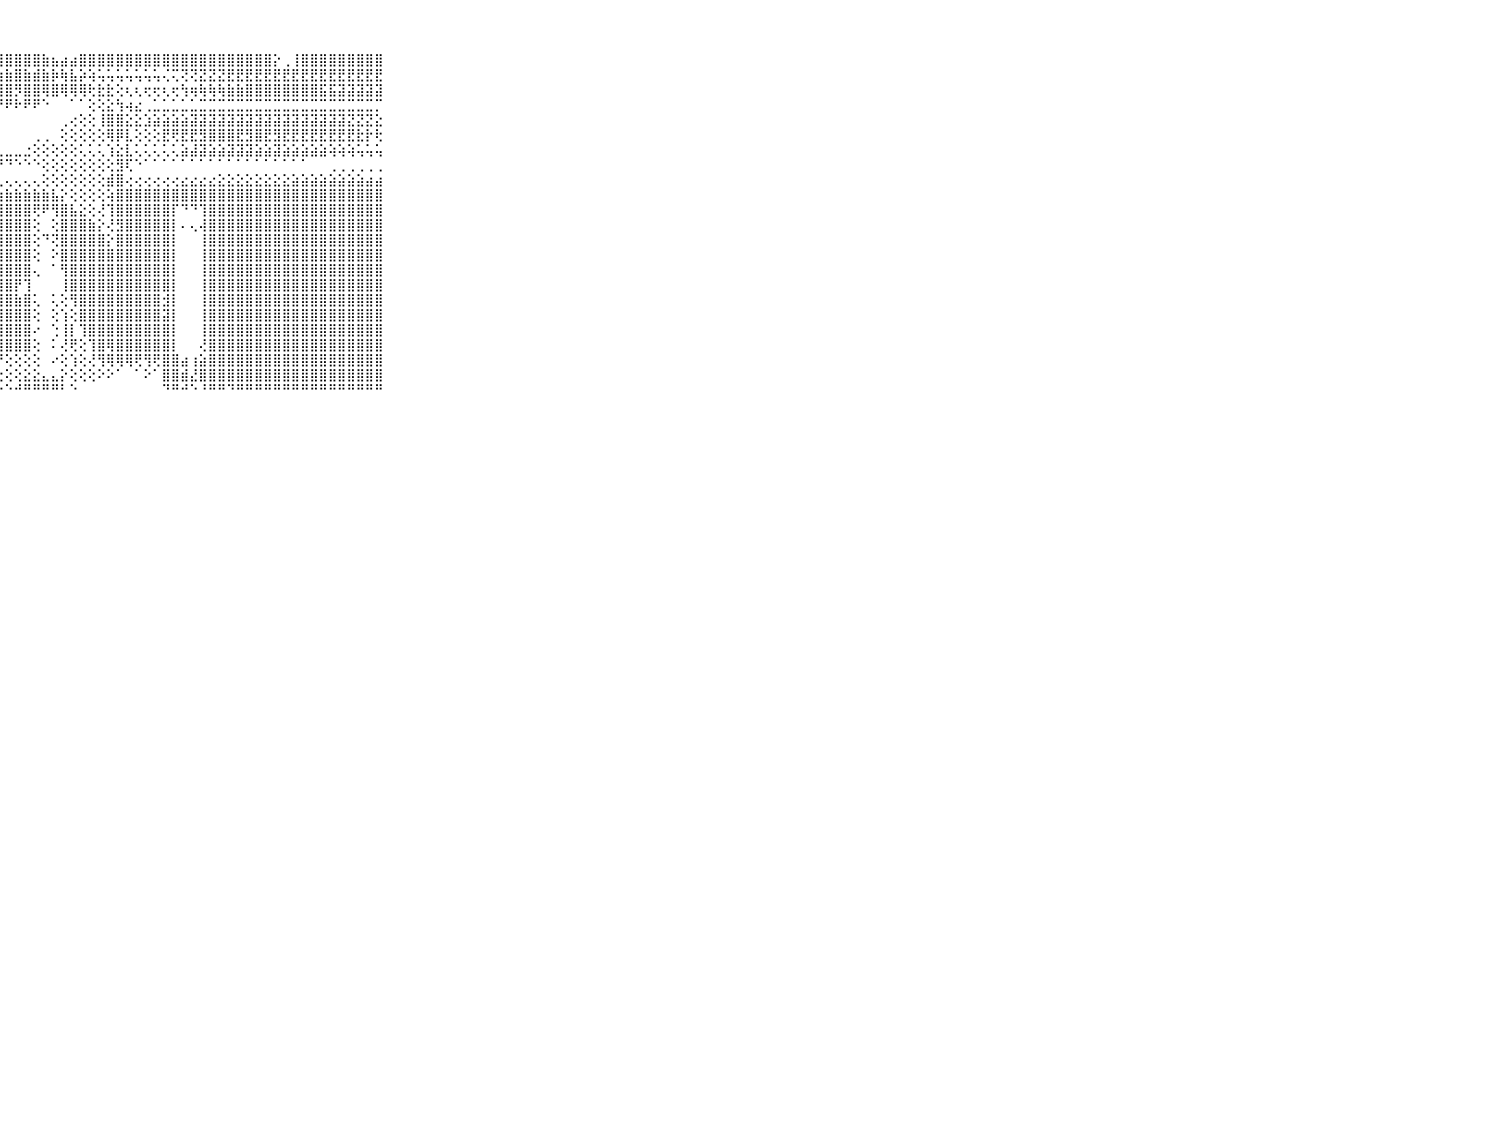

⠀⠀⠀⠀⠀⠀⠀⠀⠀⠀⠀⣥⣽⣇⣸⣕⣑⡝⢝⢝⢝⢟⠟⠟⠟⢝⢝⣿⣿⣿⣿⣿⣷⣦⣴⣴⣿⣿⣿⣿⣿⣿⣿⣿⣿⣿⣿⣿⣿⣿⣿⣿⣿⣿⣿⣿⣿⡕⢀⢸⣿⣿⣿⣿⣿⣿⣿⣿⣿⠀⠀⠀⠀⠀⠀⠀⠀⠀⠀⠀⠀
⠀⠀⠀⠀⠀⠀⠀⠀⠀⠀⠀⣿⣽⣿⣮⣽⣥⣍⣕⡝⢑⢑⢐⢐⢕⢕⣵⣷⣷⣿⣷⣾⣷⡷⢷⣧⡵⢵⢥⢥⢥⢥⢥⢥⢥⢌⢍⢝⢝⣝⣝⣝⣟⣟⣟⣟⣟⣟⣟⣟⣟⣟⣟⣟⣟⣟⣟⣟⣟⠀⠀⠀⠀⠀⠀⠀⠀⠀⠀⠀⠀
⠀⠀⠀⠀⠀⠀⠀⠀⠀⠀⠀⣿⣿⣿⣟⣻⡗⠃⠑⠑⠕⠕⠕⠕⠕⢕⡏⢹⣿⡻⣿⣿⢿⣿⢿⢿⢿⢗⣗⣗⢕⢆⢆⢖⢖⢆⢖⢳⢶⢷⢷⢷⣷⣷⣿⣿⣿⣿⣿⣿⣿⣿⣯⣯⣽⣽⣽⣽⣽⠀⠀⠀⠀⠀⠀⠀⠀⠀⠀⠀⠀
⠀⠀⠀⠀⠀⠀⠀⠀⠀⠀⠀⡫⢯⣝⠉⠉⠉⠉⠙⠙⠙⠋⠑⠑⠑⠑⠙⠛⠟⠗⠟⠟⠑⠀⠀⠁⠁⢕⢕⣕⢳⢴⣔⢀⣁⣁⣁⣁⣁⣉⣉⣉⣉⣉⣉⣉⣉⣉⣉⣉⣉⣉⣉⣉⣉⣉⣉⣉⡉⠀⠀⠀⠀⠀⠀⠀⠀⠀⠀⠀⠀
⠀⠀⠀⠀⠀⠀⠀⠀⠀⠀⠀⣿⣇⢝⢣⣄⠀⠀⠀⠀⠀⠀⠀⠀⠀⠀⠀⠀⠀⠀⠀⠀⠀⠀⢀⢔⢕⢕⢸⣿⣿⣕⣕⣱⣵⣵⣵⣵⣽⣽⣽⣽⣽⣽⣽⣽⣽⣽⣽⣽⣽⣽⣽⣽⣽⣝⣝⣝⣕⠀⠀⠀⠀⠀⠀⠀⠀⠀⠀⠀⠀
⠀⠀⠀⠀⠀⠀⠀⠀⠀⠀⠀⣿⣿⣿⡔⢝⢷⣔⢀⠀⠀⠀⠀⠀⠀⠀⠀⠀⠀⠀⠀⢀⢀⠀⢕⢕⢕⢕⢕⢿⡿⣇⢕⢕⢕⣟⢟⣟⣟⣻⣿⣿⣿⣟⣻⣿⣟⣻⣟⣟⣟⣟⣟⣟⣟⣟⣗⡗⢗⠀⠀⠀⠀⠀⠀⠀⠀⠀⠀⠀⠀
⠀⠀⠀⠀⠀⠀⠀⠀⠀⠀⠀⣿⣿⣿⣿⣧⡜⢻⣷⡔⢀⢀⢀⢀⢀⢀⢀⢀⣀⣀⣐⢕⢕⢕⢕⢕⢅⢅⢅⢱⣕⣇⢅⢅⢅⢅⢅⣵⣼⣽⣵⣵⣽⣽⣽⣵⣵⣽⣵⣵⣵⣵⣵⢵⢵⢵⢥⢥⢥⠀⠀⠀⠀⠀⠀⠀⠀⠀⠀⠀⠀
⠀⠀⠀⠀⠀⠀⠀⠀⠀⠀⠀⣿⣿⣿⣿⣿⣿⡝⢻⡻⣎⠜⠙⠙⠙⠙⠙⠙⠙⠑⠑⠑⢕⢕⢕⢕⢕⢕⢕⢕⣻⢏⠑⠁⠁⠁⠁⠁⠁⠁⠁⠁⠁⠁⠁⠁⠁⠁⠁⠁⠁⠀⠀⢀⢀⢀⢀⢀⢀⠀⠀⠀⠀⠀⠀⠀⠀⠀⠀⠀⠀
⠀⠀⠀⠀⠀⠀⠀⠀⠀⠀⠀⣿⣿⣿⣿⣿⣿⣿⣇⢱⡜⣇⢄⢄⢄⢄⢄⢄⢄⢄⢄⢄⢕⢕⢕⢕⢕⢕⢕⣾⣿⢔⢔⢔⢔⢔⢔⣔⣔⣔⣔⣕⣕⣕⣕⣕⣕⣕⣕⣵⣵⣵⣵⣵⣵⣵⣵⣴⣴⠀⠀⠀⠀⠀⠀⠀⠀⠀⠀⠀⠀
⠀⠀⠀⠀⠀⠀⠀⠀⠀⠀⠀⣿⣿⣿⣿⣿⣿⣿⣿⣷⣷⣾⣷⣷⣷⣷⣷⣷⣷⣷⣷⣷⣷⣧⡕⢕⢕⢕⢕⢵⣿⣿⣿⣿⣿⣿⣿⣿⣿⣿⣿⣿⣿⣿⣿⣿⣿⣿⣿⣿⣿⣿⣿⣿⣿⣿⣿⣿⣿⠀⠀⠀⠀⠀⠀⠀⠀⠀⠀⠀⠀
⠀⠀⠀⠀⠀⠀⠀⠀⠀⠀⠀⣿⣿⣿⣿⣿⣿⣿⣿⣿⣿⣿⣿⣿⣿⣿⣿⣿⣿⣿⣿⢟⠟⢻⣿⣧⣕⢕⢜⢹⣿⣿⣿⣿⣿⣿⡏⠙⠙⢹⣿⣿⣿⣿⣿⣿⣿⣿⣿⣿⣿⣿⣿⣿⣿⣿⣿⣿⣿⠀⠀⠀⠀⠀⠀⠀⠀⠀⠀⠀⠀
⠀⠀⠀⠀⠀⠀⠀⠀⠀⠀⠀⣿⣿⣿⣿⣿⣿⣿⣿⣿⣿⣿⣿⣿⣿⣿⣿⣿⣿⣿⣿⢕⠀⢕⣿⣿⣿⣷⡕⢜⣻⣿⣿⣿⣿⣿⡇⠄⢄⢼⣿⣿⣿⣿⣿⣿⣿⣿⣿⣿⣿⣿⣿⣿⣿⣿⣿⣿⣿⠀⠀⠀⠀⠀⠀⠀⠀⠀⠀⠀⠀
⠀⠀⠀⠀⠀⠀⠀⠀⠀⠀⠀⣿⣿⣿⣿⣿⣿⣿⣿⣿⣿⣿⣿⣿⣿⣿⣿⣿⣿⣿⣿⢕⠙⢝⣿⣿⣿⣿⣿⡕⣿⣿⣿⣿⣿⣿⡇⠀⠀⢸⣿⣿⣿⣿⣿⣿⣿⣿⣿⣿⣿⣿⣿⣿⣿⣿⣿⣿⣿⠀⠀⠀⠀⠀⠀⠀⠀⠀⠀⠀⠀
⠀⠀⠀⠀⠀⠀⠀⠀⠀⠀⠀⣿⣿⣿⣿⣿⣿⣿⣿⣿⣿⣿⣿⣿⣿⣿⣿⣿⣿⣿⣿⢕⠀⠕⣿⣿⣿⣿⣿⣿⣿⣿⣿⣿⣿⣿⡇⠀⠀⢸⣿⣿⣿⣿⣿⣿⣿⣿⣿⣿⣿⣿⣿⣿⣿⣿⣿⣿⣿⠀⠀⠀⠀⠀⠀⠀⠀⠀⠀⠀⠀
⠀⠀⠀⠀⠀⠀⠀⠀⠀⠀⠀⣿⣿⣿⣿⣿⣿⣿⣿⣿⣿⣿⣿⣿⣿⣿⣿⣿⣿⣿⣿⢄⠀⠁⢻⣿⣿⣿⣿⣿⣿⣿⣿⣿⣿⣿⡇⠀⠀⢸⣿⣿⣿⣿⣿⣿⣿⣿⣿⣿⣿⣿⣿⣿⣿⣿⣿⣿⣿⠀⠀⠀⠀⠀⠀⠀⠀⠀⠀⠀⠀
⠀⠀⠀⠀⠀⠀⠀⠀⠀⠀⠀⣿⣿⣿⣿⣿⣿⣿⣿⣿⣿⣿⣿⣿⣿⣿⣿⣿⣿⡟⢹⠀⠀⠀⢸⣿⣿⣿⣿⣿⣿⣿⣿⣿⣿⣿⡇⠀⠀⢸⣿⣿⣿⣿⣿⣿⣿⣿⣿⣿⣿⣿⣿⣿⣿⣿⣿⣿⣿⠀⠀⠀⠀⠀⠀⠀⠀⠀⠀⠀⠀
⠀⠀⠀⠀⠀⠀⠀⠀⠀⠀⠀⣿⣿⣿⣿⣿⣿⣿⣿⣿⣿⣿⣿⣿⣿⣿⣿⣿⣿⣷⣿⢅⠀⢅⢕⢻⣿⣿⣿⣿⣿⣿⣿⣿⣿⣺⡇⠀⠀⢸⣿⣿⣿⣿⣿⣿⣿⣿⣿⣿⣿⣿⣿⣿⣿⣿⣿⣿⣿⠀⠀⠀⠀⠀⠀⠀⠀⠀⠀⠀⠀
⠀⠀⠀⠀⠀⠀⠀⠀⠀⠀⠀⣿⣿⣿⣿⣿⣿⣿⣿⣿⣿⣿⣿⣿⣿⣿⣿⣿⣿⣿⣿⢕⠀⢕⢱⢕⣿⣿⣿⣿⣿⣿⣿⣿⣿⣽⡇⠀⠀⢸⣿⣿⣿⣿⣿⣿⣿⣿⣿⣿⣿⣿⣿⣿⣿⣿⣿⣿⣿⠀⠀⠀⠀⠀⠀⠀⠀⠀⠀⠀⠀
⠀⠀⠀⠀⠀⠀⠀⠀⠀⠀⠀⣿⣿⣿⣿⣿⣿⣿⣿⣿⣿⣿⣿⣿⣿⣿⣿⣿⣿⣿⣿⠔⠀⢑⢸⡇⢹⣿⣿⣿⣿⣿⣿⣿⣿⣿⡇⠀⠀⢸⣿⣿⣿⣿⣿⣿⣿⣿⣿⣿⣿⣿⣿⣿⣿⣿⣿⣿⣿⠀⠀⠀⠀⠀⠀⠀⠀⠀⠀⠀⠀
⠀⠀⠀⠀⠀⠀⠀⠀⠀⠀⠀⣿⣿⣿⣿⣿⣿⣿⣿⣿⣿⣿⣿⣿⣿⣿⣿⣿⣿⣿⣿⢕⠀⠅⢜⢟⢕⢹⣿⢿⣿⣿⣿⣿⣿⣿⡇⠀⠀⢜⣿⣿⣿⣿⣿⣿⣿⣿⣿⣿⣿⣿⣿⣿⣿⣿⣿⣿⣿⠀⠀⠀⠀⠀⠀⠀⠀⠀⠀⠀⠀
⠀⠀⠀⠀⠀⠀⠀⠀⠀⠀⠀⣿⣿⣿⣿⣿⣿⣿⣿⣿⣿⣿⣿⣿⣿⣿⣿⡟⢕⢕⢕⢕⠀⠔⢕⢱⢕⢜⢻⢿⢿⢿⢟⢻⢟⣿⣿⣴⢰⣵⣿⣿⣿⣿⣿⣿⣿⣿⣿⣿⣿⣿⣿⣿⣿⣿⣿⣿⣿⠀⠀⠀⠀⠀⠀⠀⠀⠀⠀⠀⠀
⠀⠀⠀⠀⠀⠀⠀⠀⠀⠀⠀⣿⣿⣿⣿⣿⣿⣿⣿⣿⣿⣿⣿⣿⣿⣿⣿⢕⢕⢕⣕⣕⣄⣄⡕⢕⢕⢕⠕⠕⠁⠀⠁⠕⠁⣿⣿⣾⣜⣿⣿⣿⣿⣿⣿⣿⣿⣿⣿⣿⣿⣿⣿⣿⣿⣿⣿⣿⣿⠀⠀⠀⠀⠀⠀⠀⠀⠀⠀⠀⠀
⠀⠀⠀⠀⠀⠀⠀⠀⠀⠀⠀⠛⠛⠛⠛⠛⠛⠛⠛⠛⠛⠛⠛⠛⠛⠛⠛⠑⠑⠚⠛⠛⠛⠛⠃⠑⠀⠀⠀⠀⠀⠀⠀⠀⠀⠙⠛⠚⠑⠘⠛⠛⠙⠛⠛⠛⠛⠛⠛⠛⠛⠛⠛⠛⠛⠛⠛⠛⠛⠀⠀⠀⠀⠀⠀⠀⠀⠀⠀⠀⠀